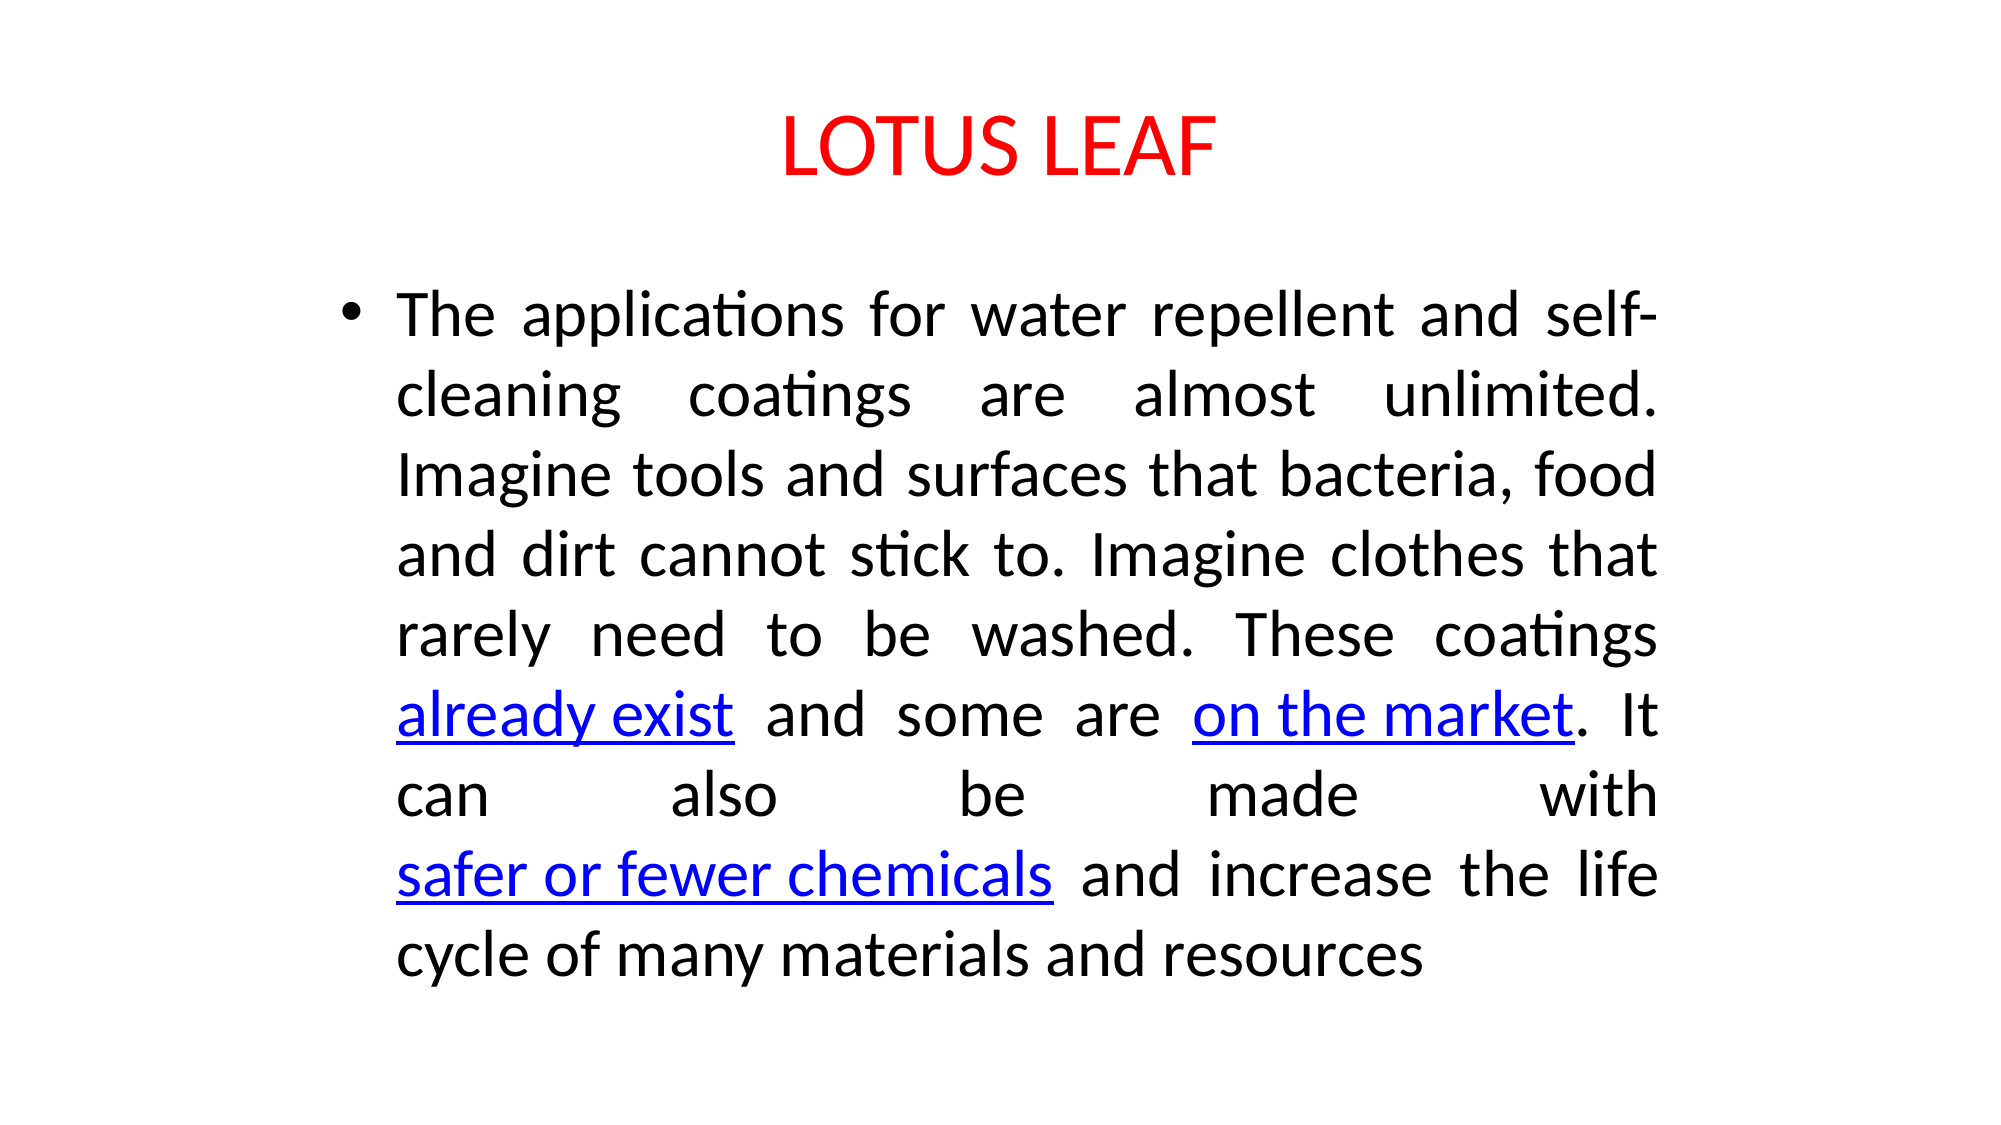

# LOTUS LEAF
The applications for water repellent and self-cleaning coatings are almost unlimited. Imagine tools and surfaces that bacteria, food and dirt cannot stick to. Imagine clothes that rarely need to be washed. These coatings already exist and some are on the market. It can also be made with safer or fewer chemicals and increase the life cycle of many materials and resources